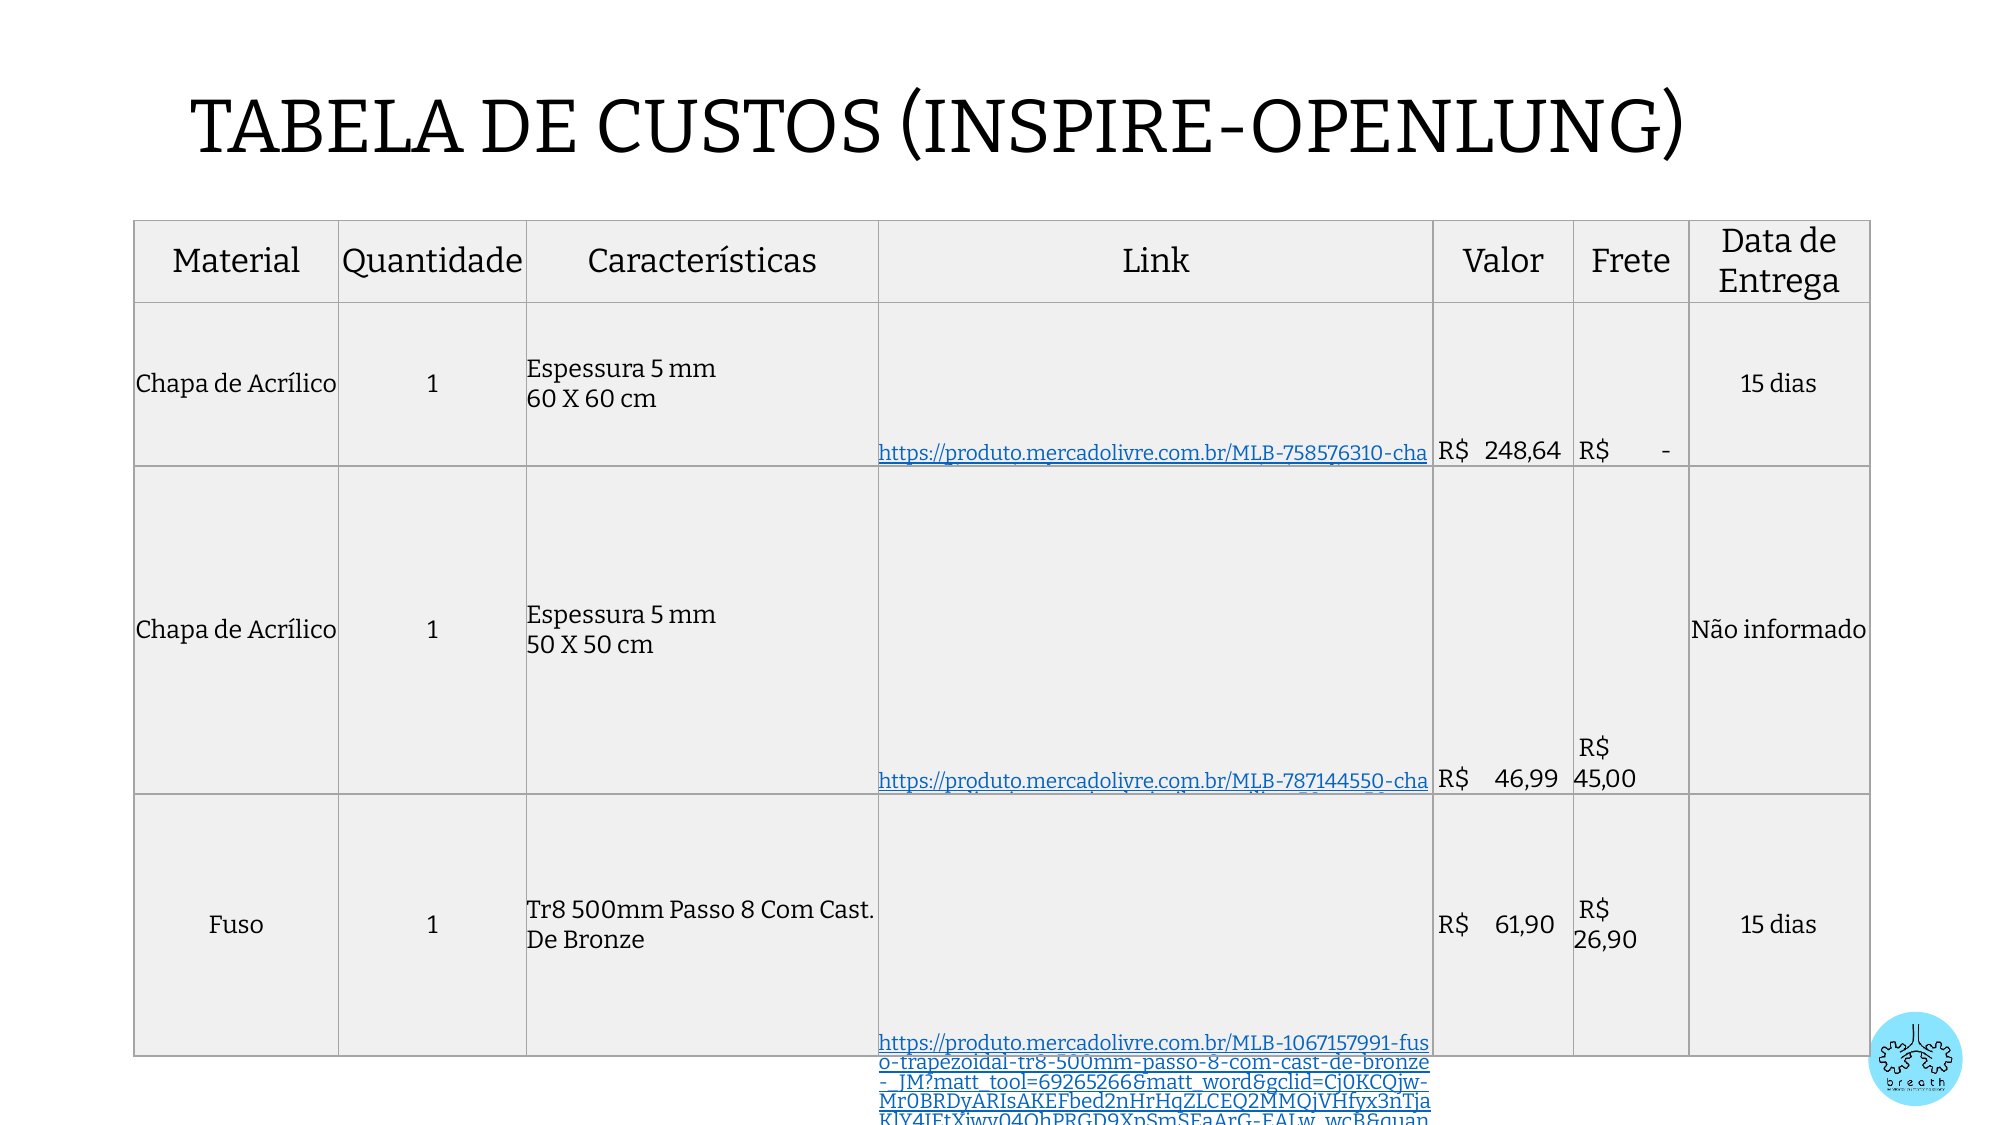

# Tabela de custos (inspire-Openlung)
| Material | Quantidade | Características | Link | Valor | Frete | Data de Entrega |
| --- | --- | --- | --- | --- | --- | --- |
| Chapa de Acrílico | 1 | Espessura 5 mm 60 X 60 cm | https://produto.mercadolivre.com.br/MLB-758576310-chapa-acrilico-cristal-60x60cm-5mm-envio-imediato--\_JM?quantity=1#position=23&type=item&tracking\_id=d471985a-ff93-402c-8797-f59123a19cda | R$ 248,64 | R$ - | 15 dias |
| Chapa de Acrílico | 1 | Espessura 5 mm 50 X 50 cm | https://produto.mercadolivre.com.br/MLB-787144550-chapa-ps-poliestireno-cristal-similar-acrilico-50cmx50cmx5mm-\_JM?quantity=1&variation=42990841475#position=8&type=pad&tracking\_id=61caf65c-98f6-4275-aba1-8f3d9e6f8cbc&is\_advertising=true&ad\_domain=VQCATCORE\_LST&ad\_position=8&ad\_click\_id=NTg0ZDI1OTUtOWMxZS00M2ViLTk0ZjEtY2FhNjMzOGQ1MDZm | R$ 46,99 | R$ 45,00 | Não informado |
| Fuso | 1 | Tr8 500mm Passo 8 Com Cast. De Bronze | https://produto.mercadolivre.com.br/MLB-1067157991-fuso-trapezoidal-tr8-500mm-passo-8-com-cast-de-bronze-\_JM?matt\_tool=69265266&matt\_word&gclid=Cj0KCQjw-Mr0BRDyARIsAKEFbed2nHrHqZLCEQ2MMQjVHfyx3nTjaKlY4JEtXjwy04QhPRGD9XpSmSEaArG-EALw\_wcB&quantity=1 | R$ 61,90 | R$ 26,90 | 15 dias |